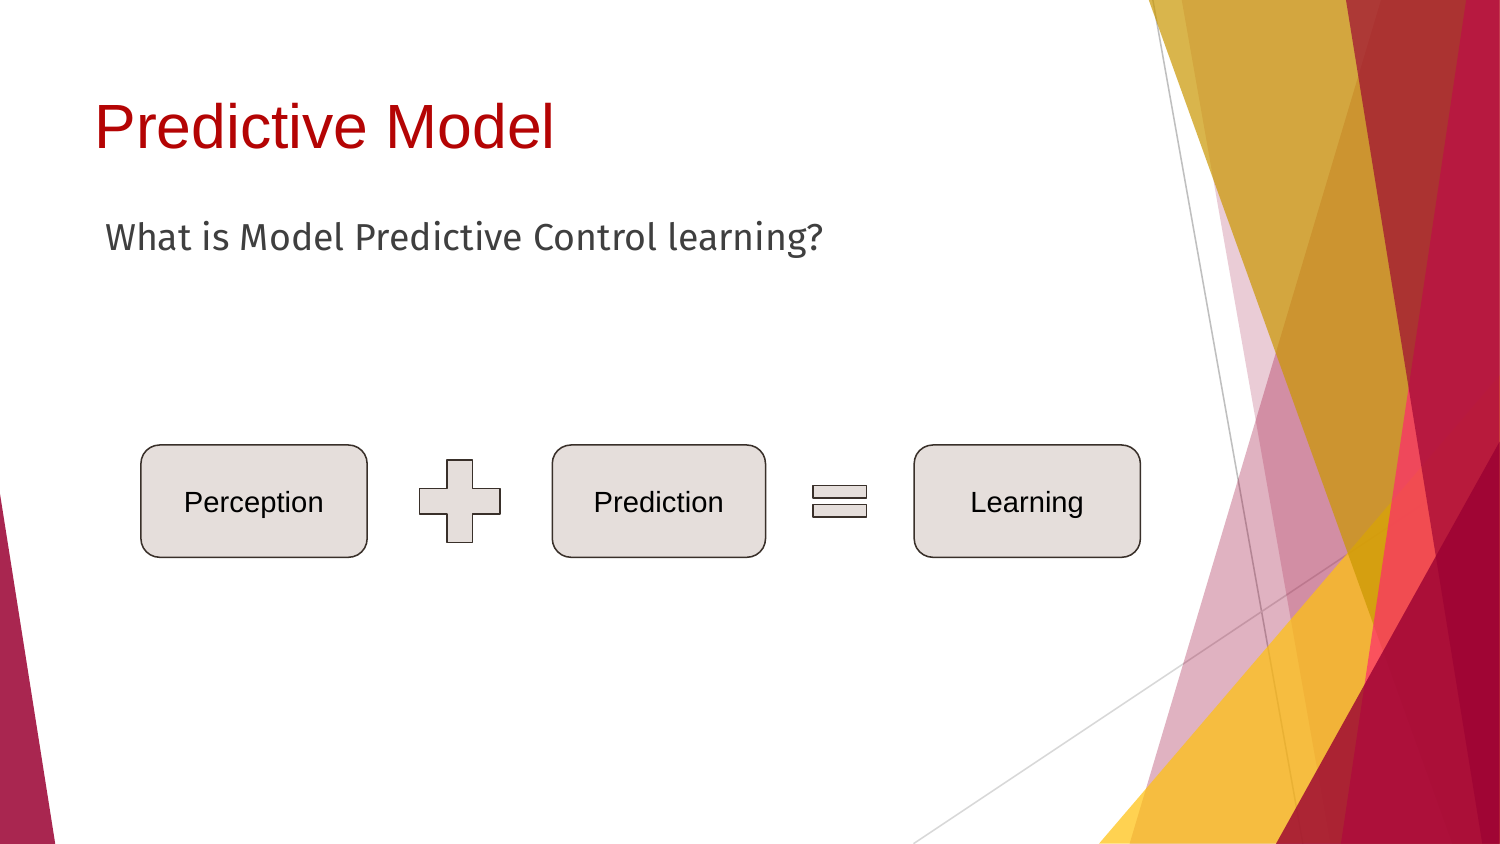

# Predictive Model
What is Model Predictive Control learning?

Perception

Prediction
Learning